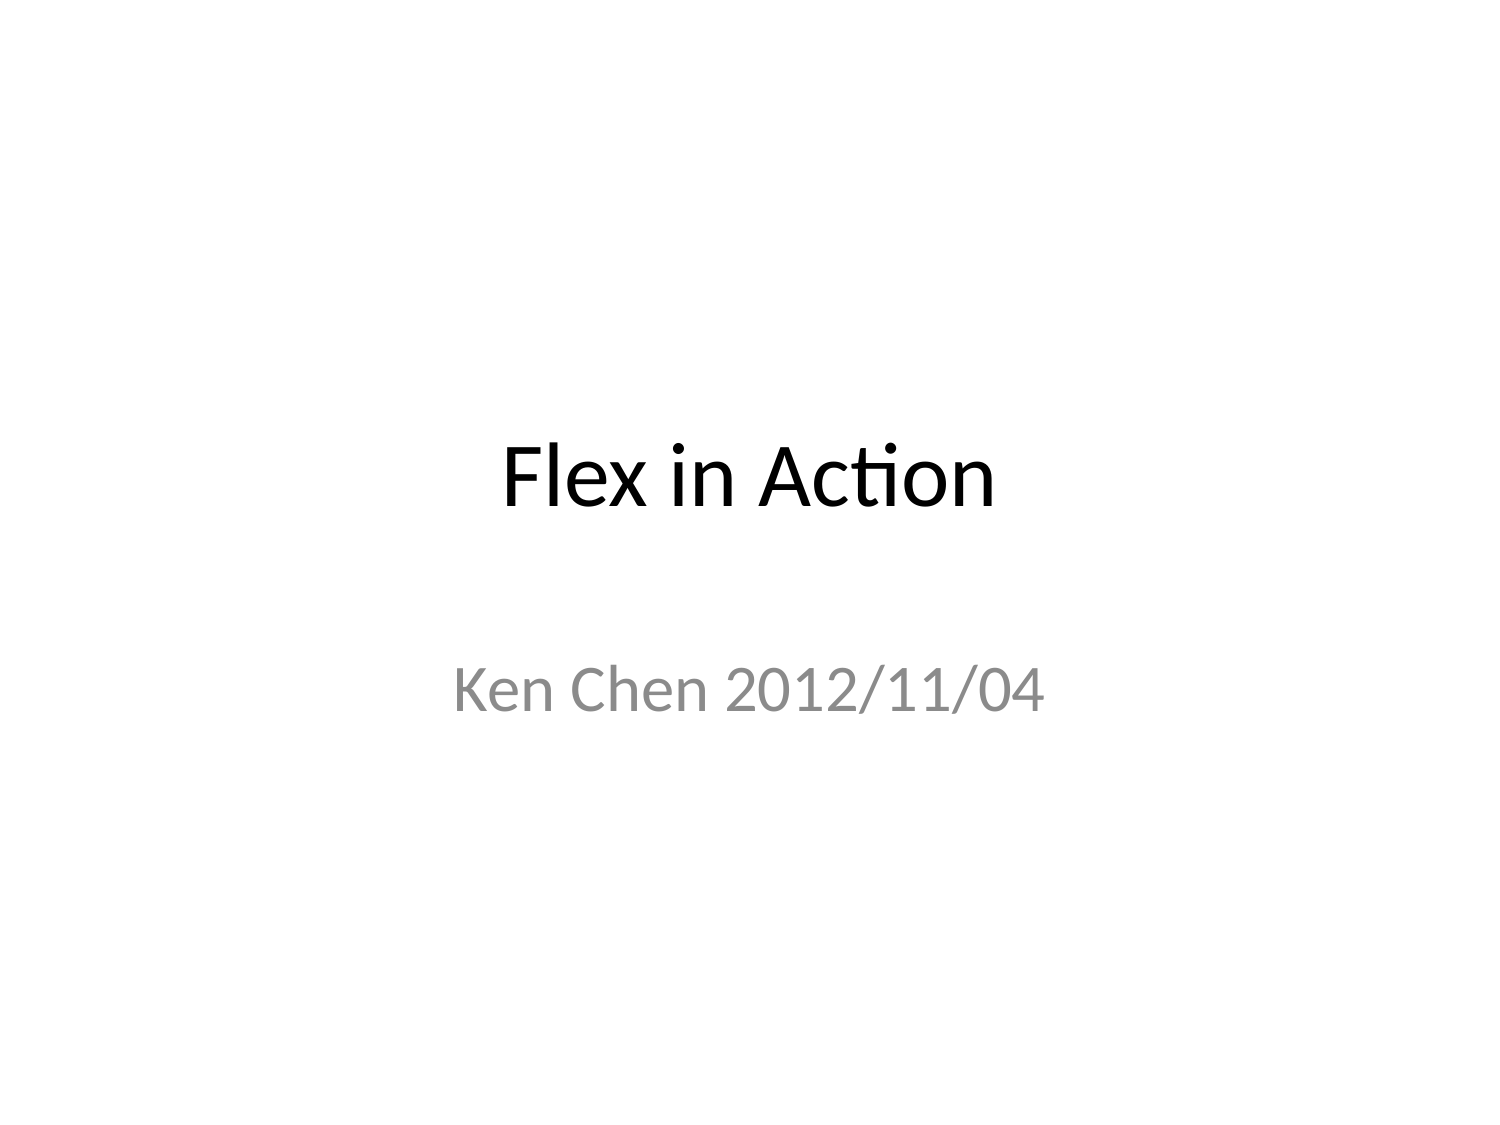

# Flex in Action
Ken Chen 2012/11/04